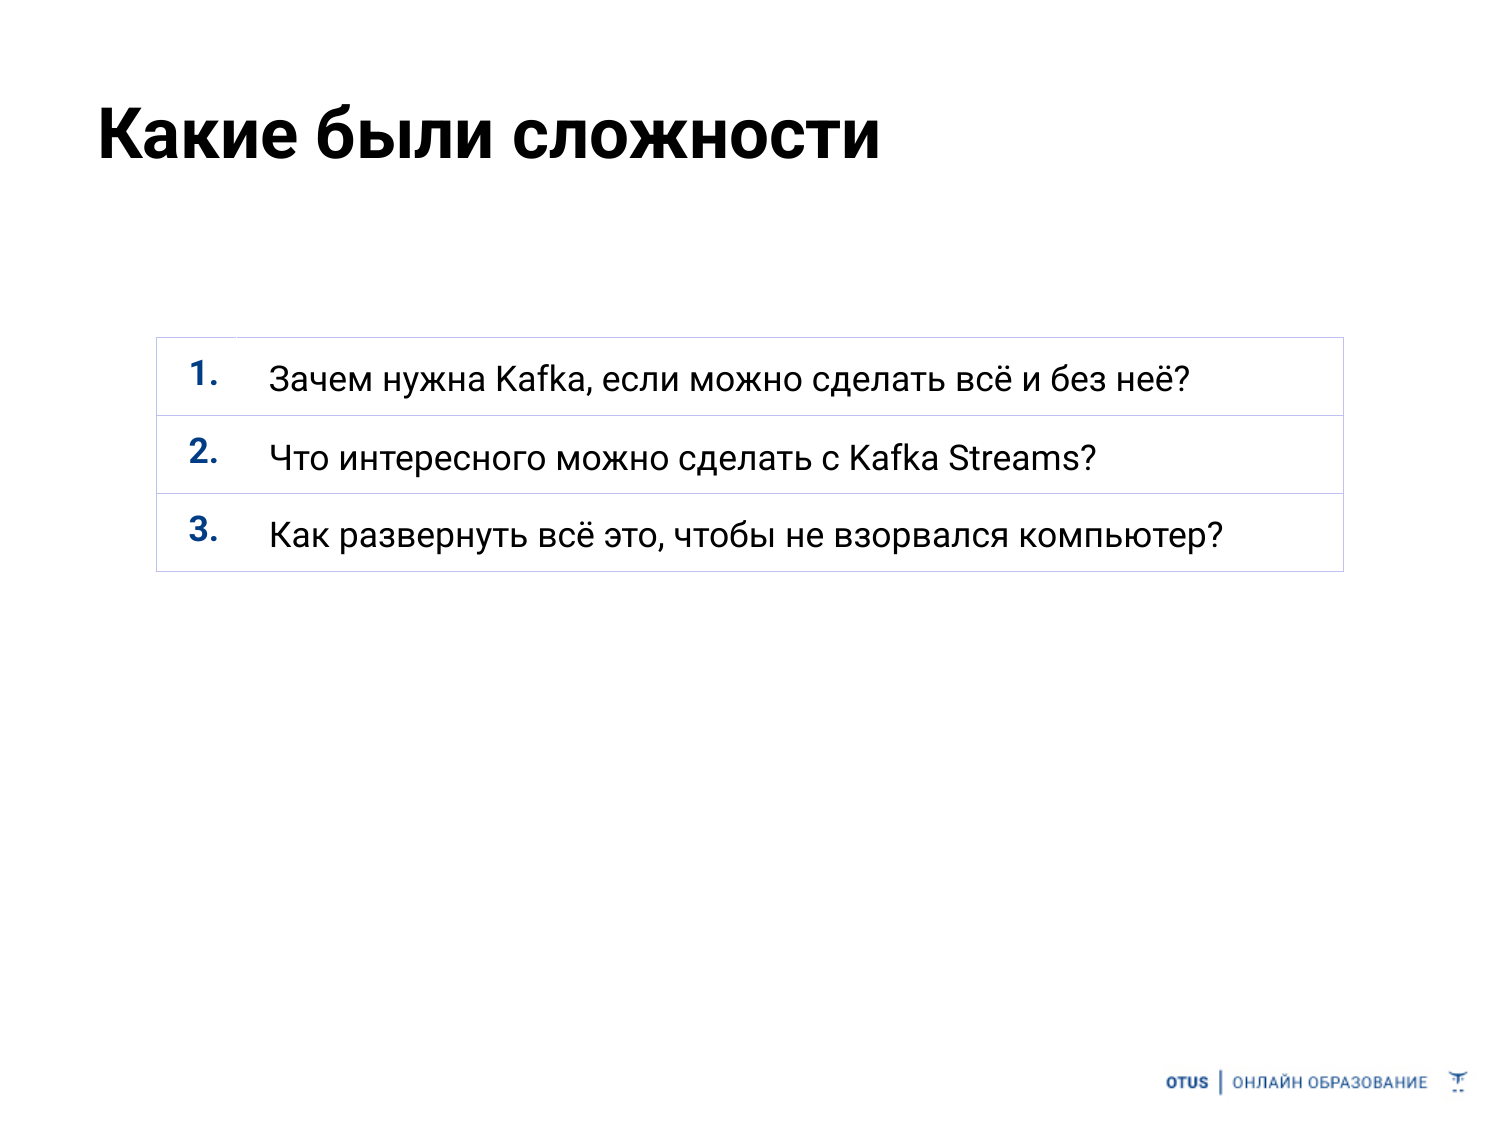

# Какие были сложности
| 1. | Зачем нужна Kafka, если можно сделать всё и без неё? |
| --- | --- |
| 2. | Что интересного можно сделать с Kafka Streams? |
| 3. | Как развернуть всё это, чтобы не взорвался компьютер? |